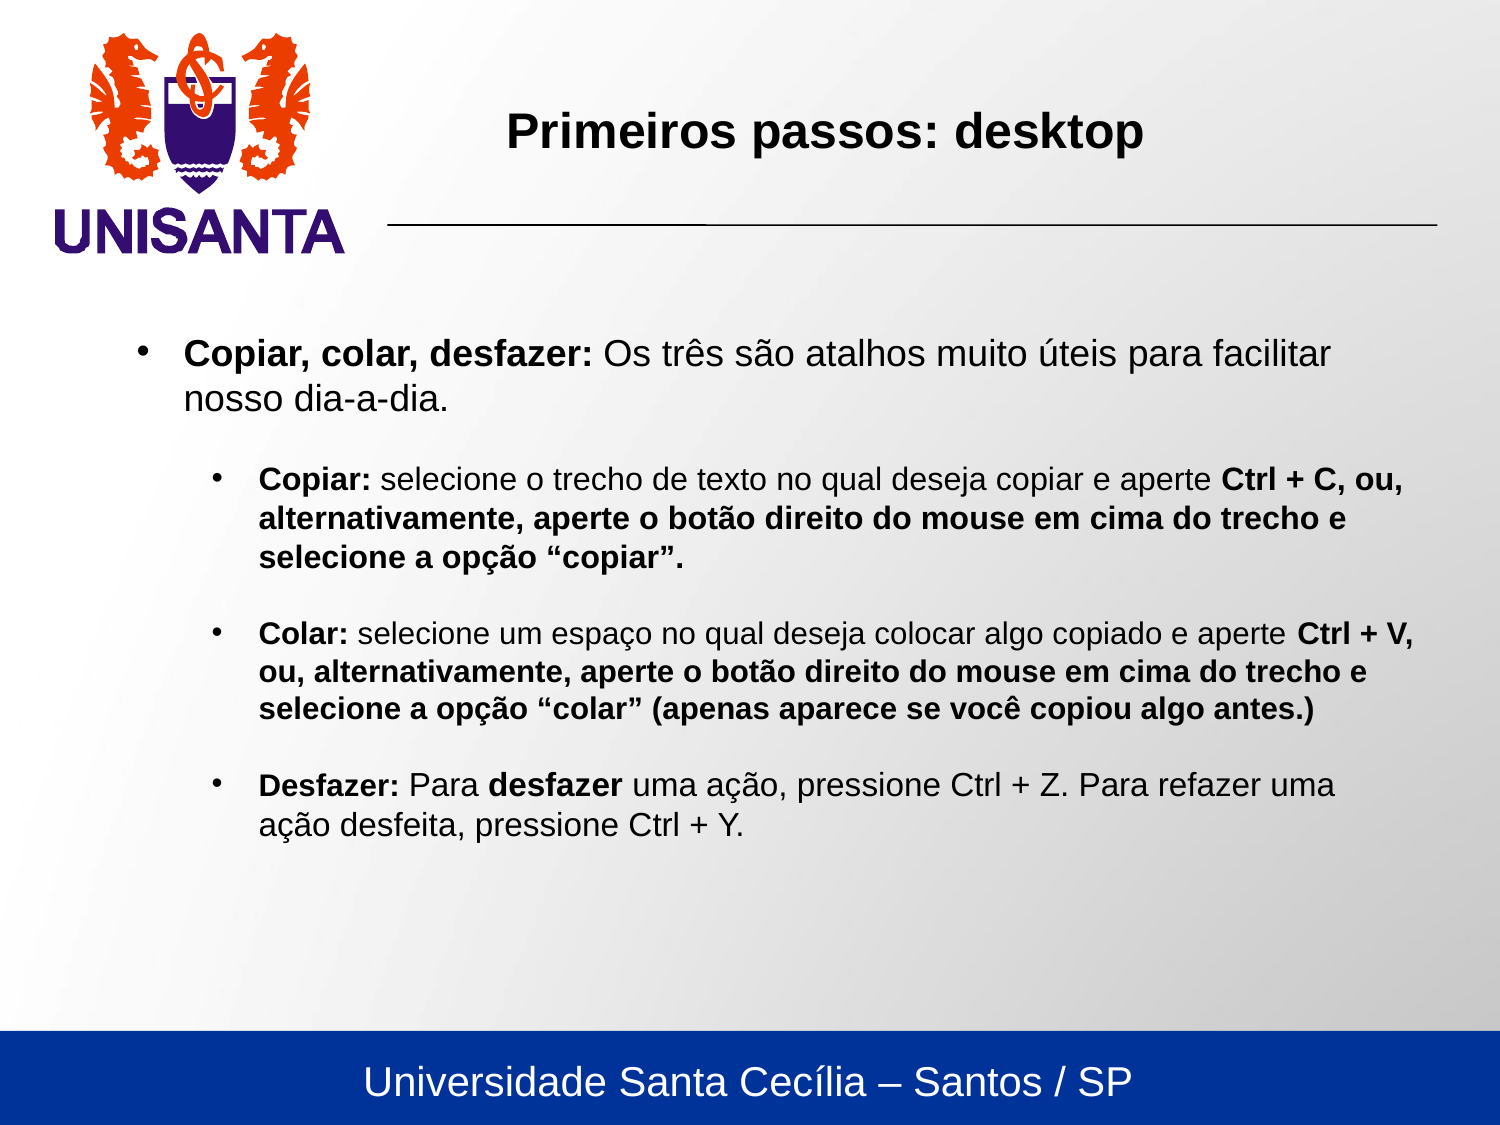

Primeiros passos: desktop

Copiar, colar, desfazer: Os três são atalhos muito úteis para facilitar nosso dia-a-dia.

Copiar: selecione o trecho de texto no qual deseja copiar e aperte Ctrl + C, ou, alternativamente, aperte o botão direito do mouse em cima do trecho e selecione a opção “copiar”.

Colar: selecione um espaço no qual deseja colocar algo copiado e aperte Ctrl + V, ou, alternativamente, aperte o botão direito do mouse em cima do trecho e selecione a opção “colar” (apenas aparece se você copiou algo antes.)

Desfazer: Para desfazer uma ação, pressione Ctrl + Z. Para refazer uma ação desfeita, pressione Ctrl + Y.